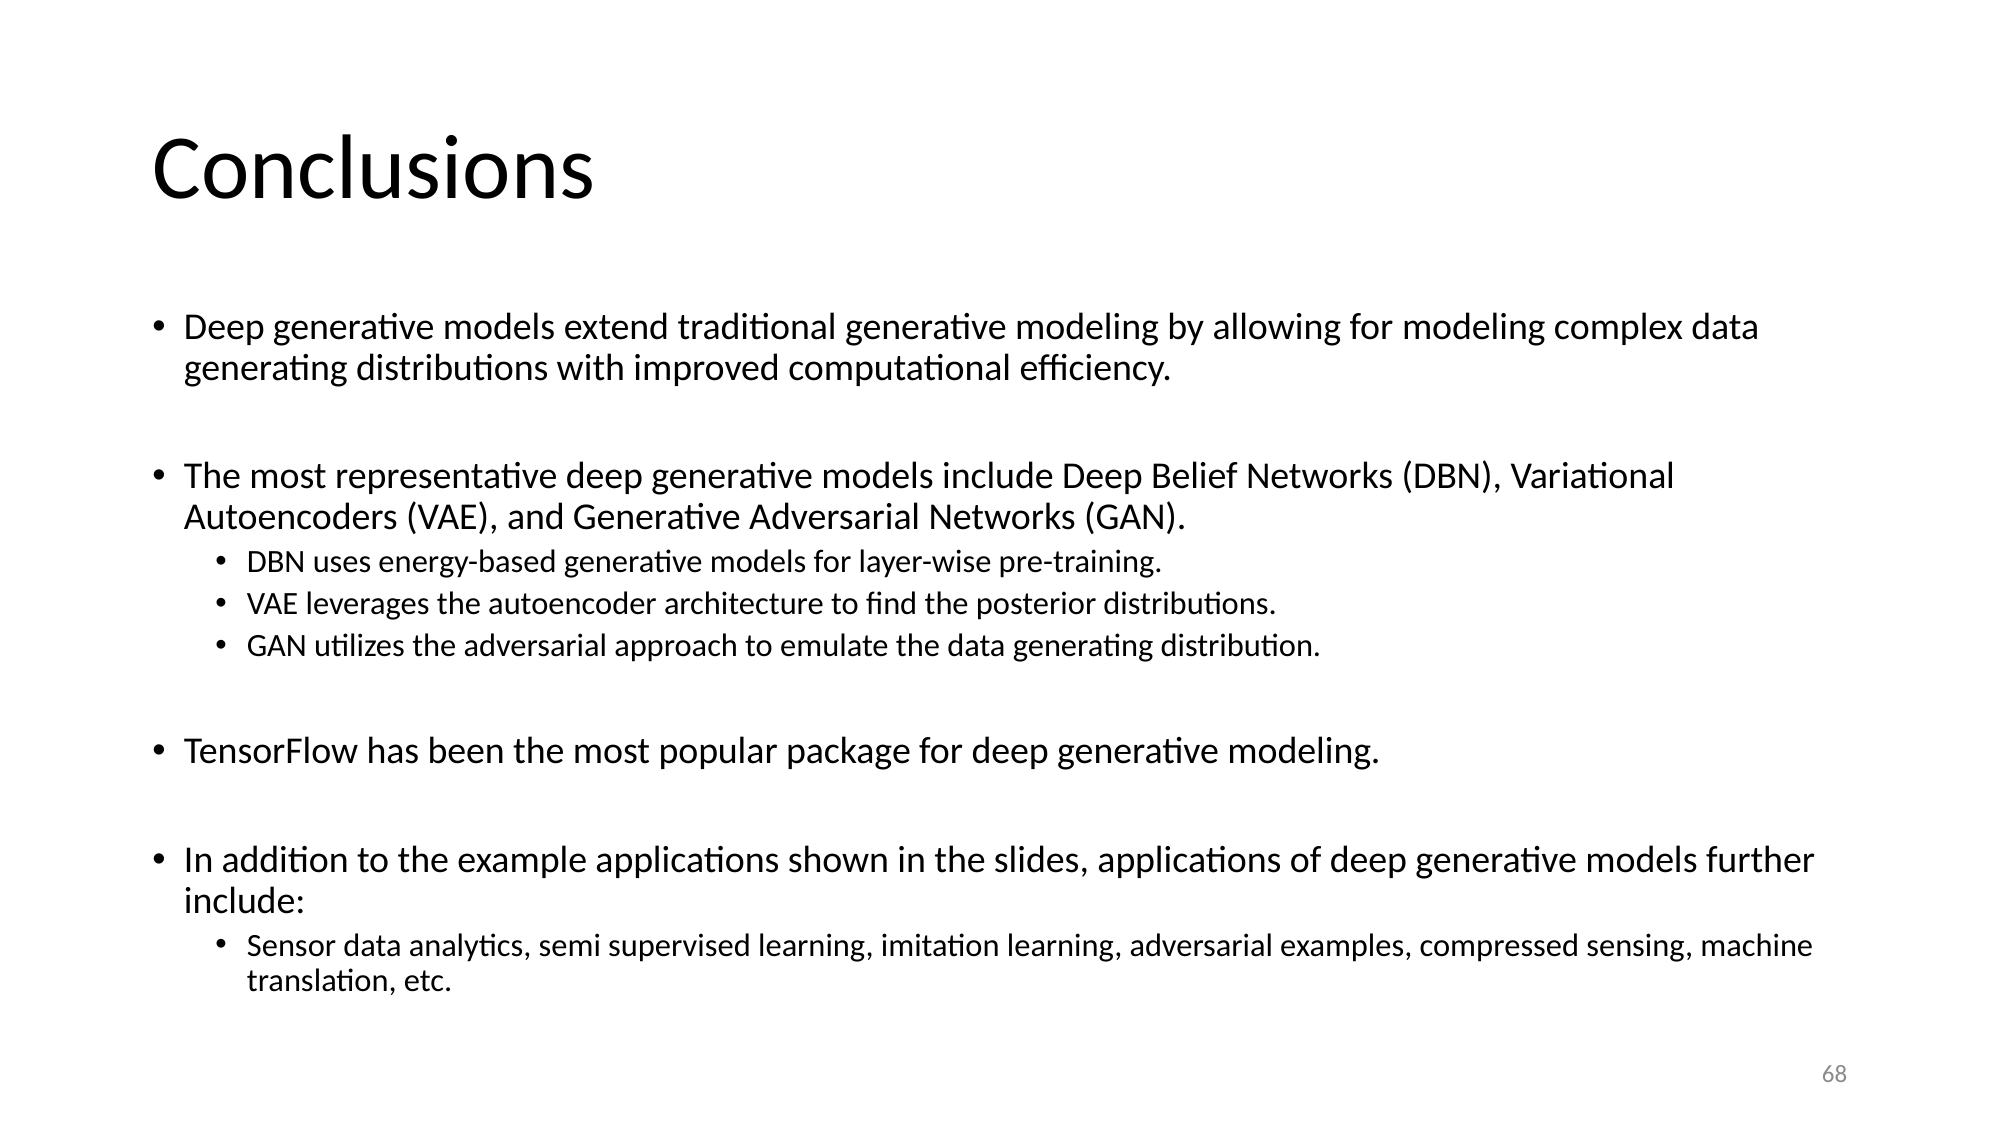

# Conclusions
Deep generative models extend traditional generative modeling by allowing for modeling complex data generating distributions with improved computational efficiency.

The most representative deep generative models include Deep Belief Networks (DBN), Variational Autoencoders (VAE), and Generative Adversarial Networks (GAN).
DBN uses energy-based generative models for layer-wise pre-training.
VAE leverages the autoencoder architecture to find the posterior distributions.
GAN utilizes the adversarial approach to emulate the data generating distribution.

TensorFlow has been the most popular package for deep generative modeling.

In addition to the example applications shown in the slides, applications of deep generative models further include:
Sensor data analytics, semi supervised learning, imitation learning, adversarial examples, compressed sensing, machine translation, etc.
68